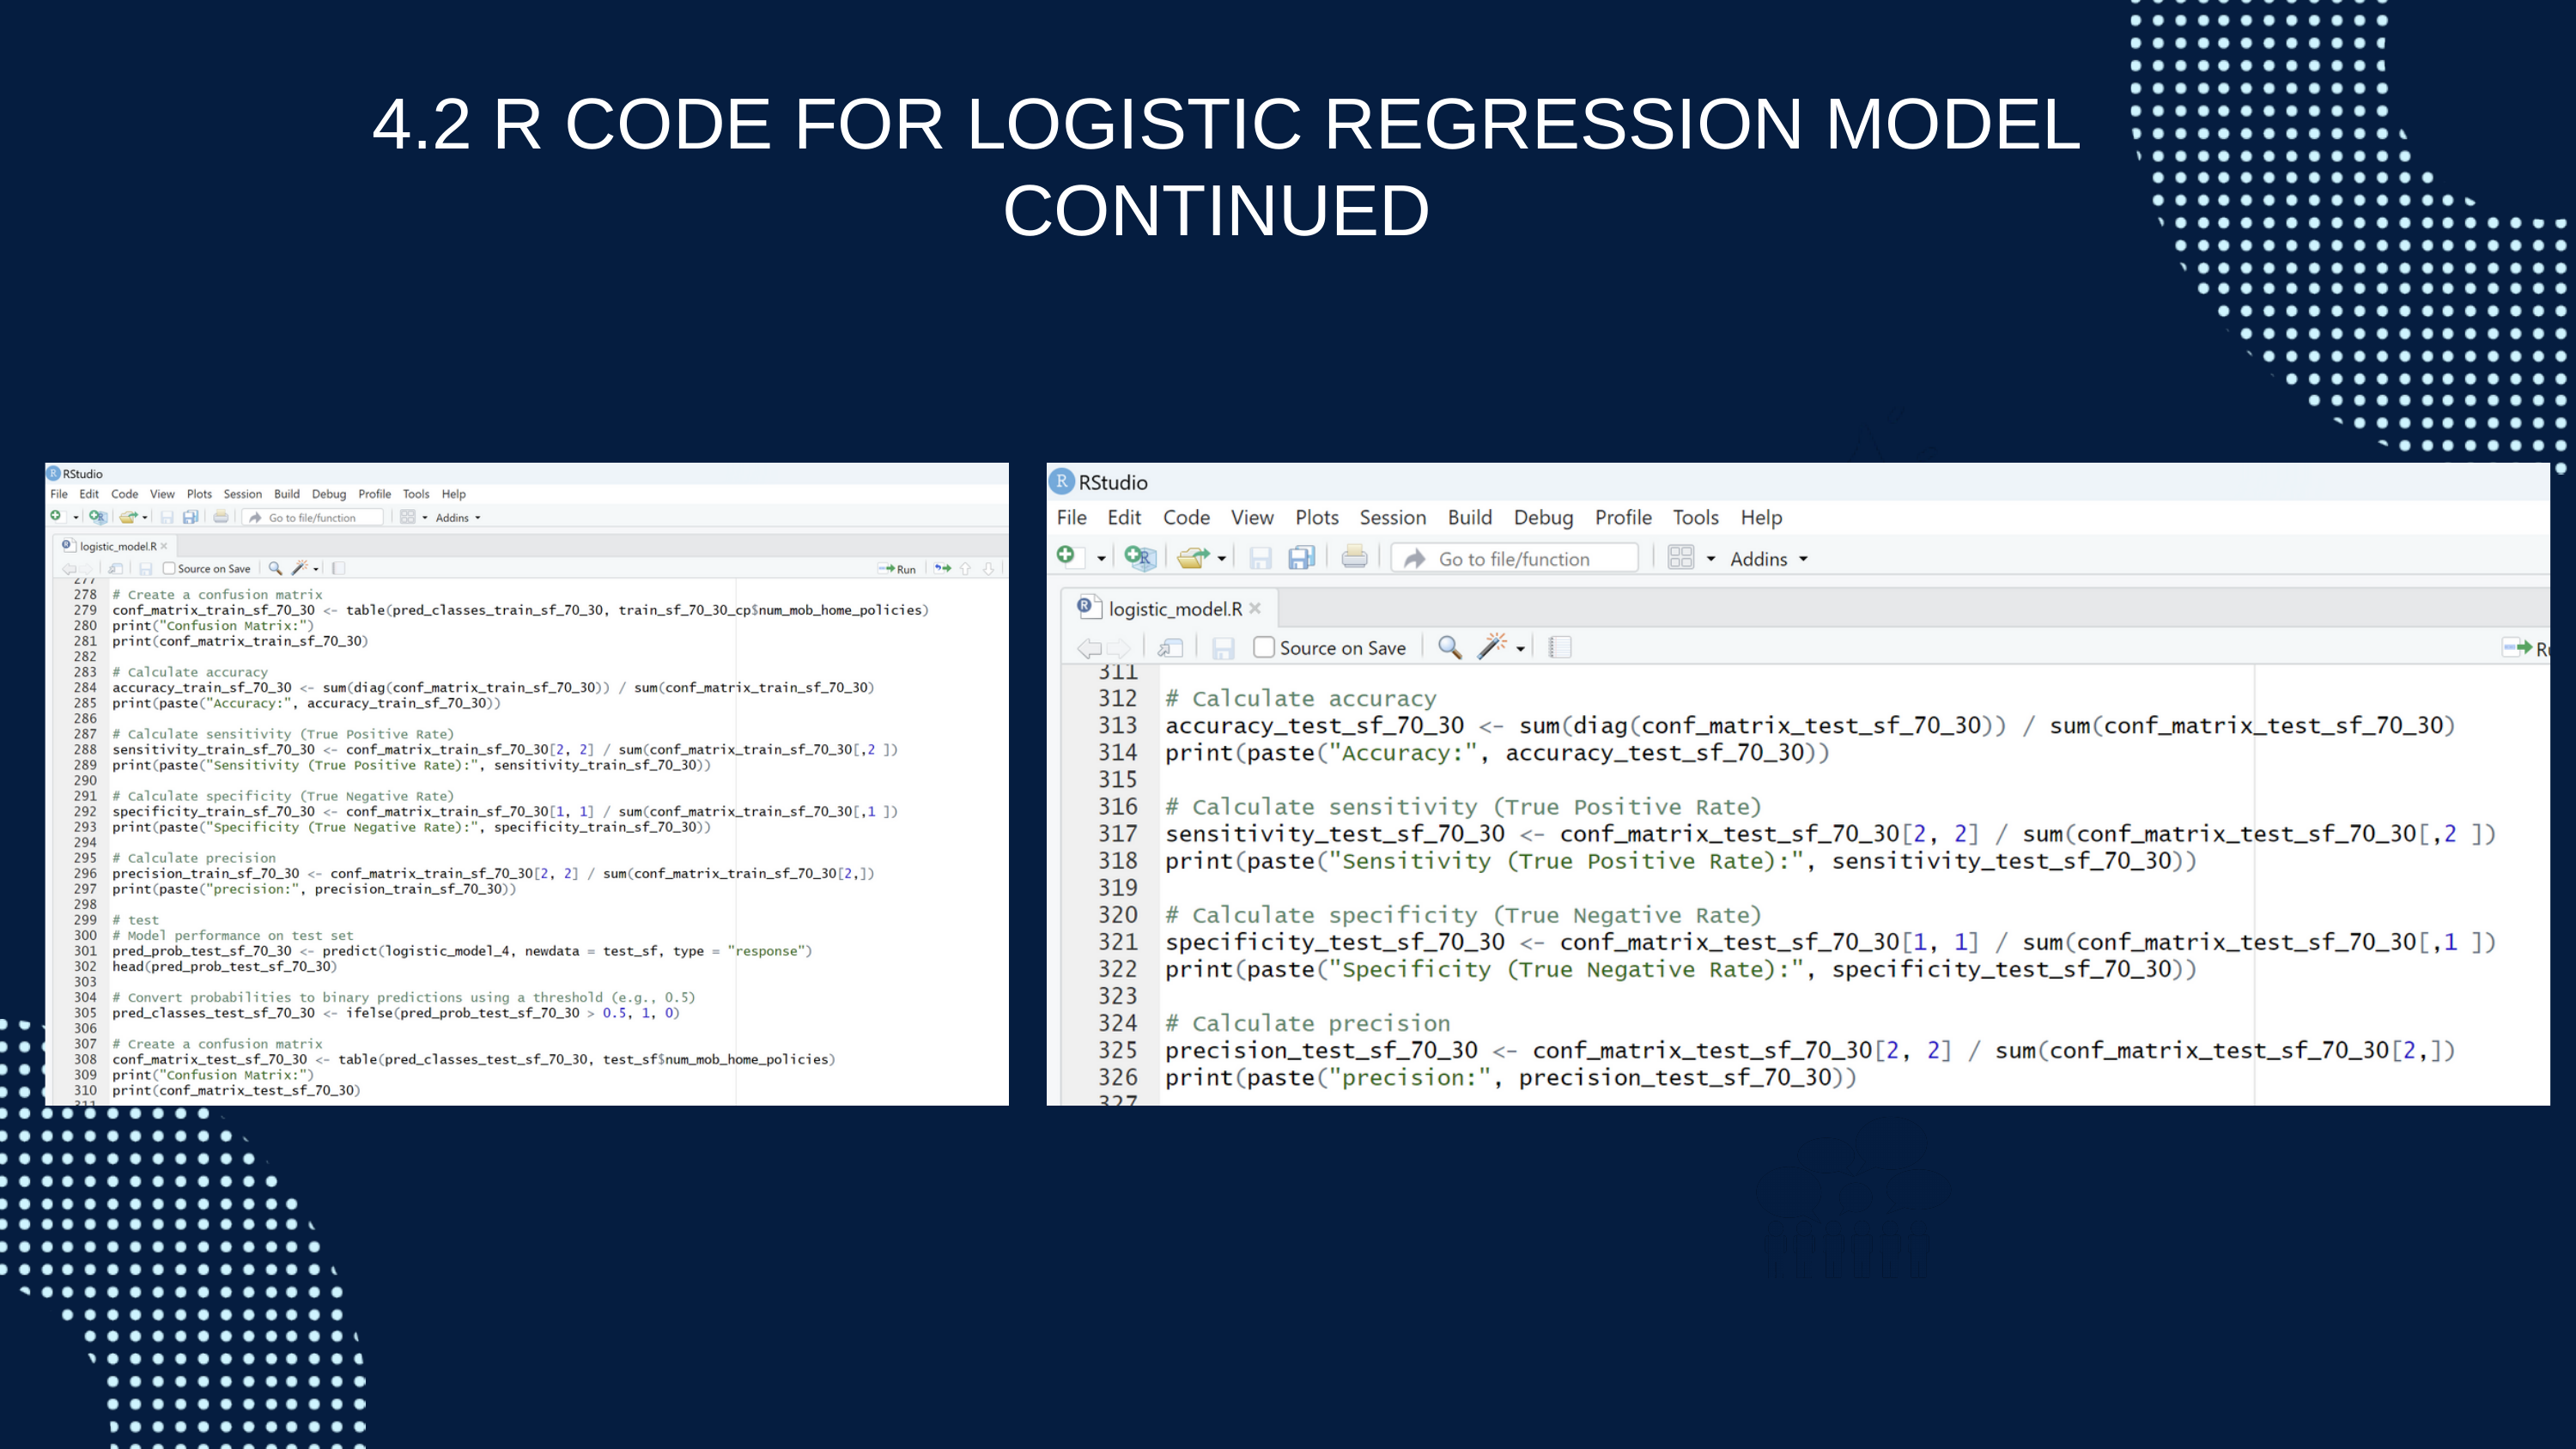

4.2 R CODE FOR LOGISTIC REGRESSION MODEL CONTINUED